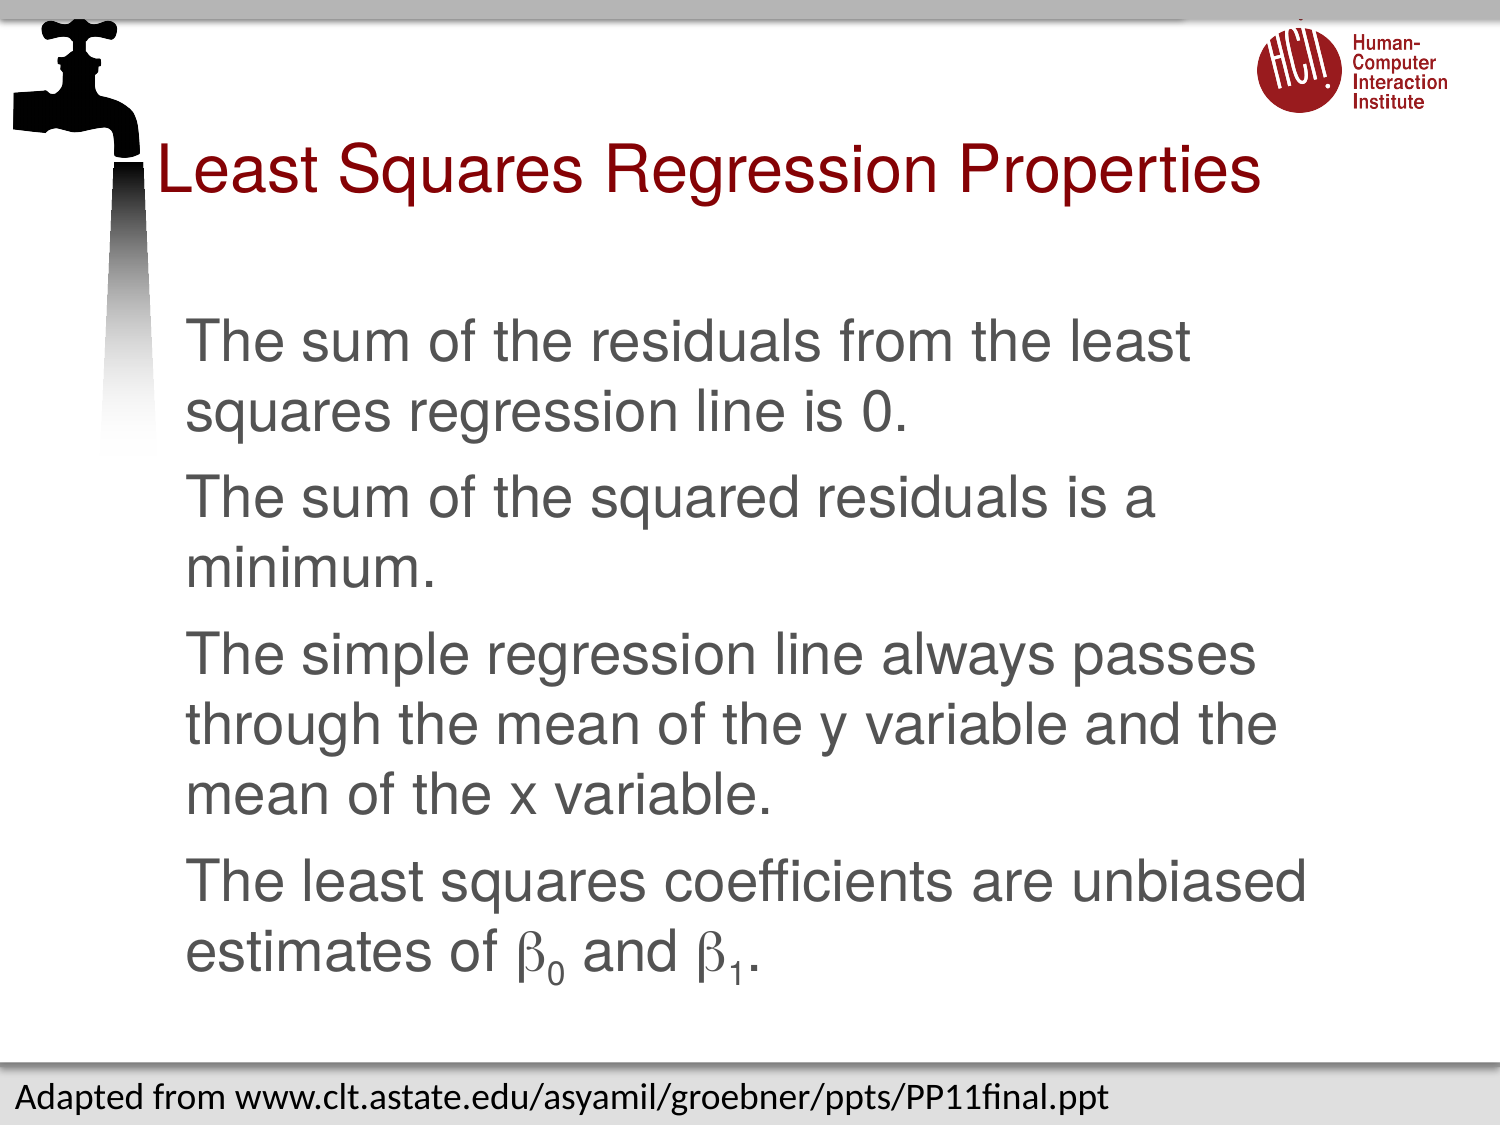

# Least Squares Regression Properties
The sum of the residuals from the least squares regression line is 0.
The sum of the squared residuals is a minimum.
The simple regression line always passes through the mean of the y variable and the mean of the x variable.
The least squares coefficients are unbiased estimates of β0 and β1.
Adapted from www.clt.astate.edu/asyamil/groebner/ppts/PP11final.ppt